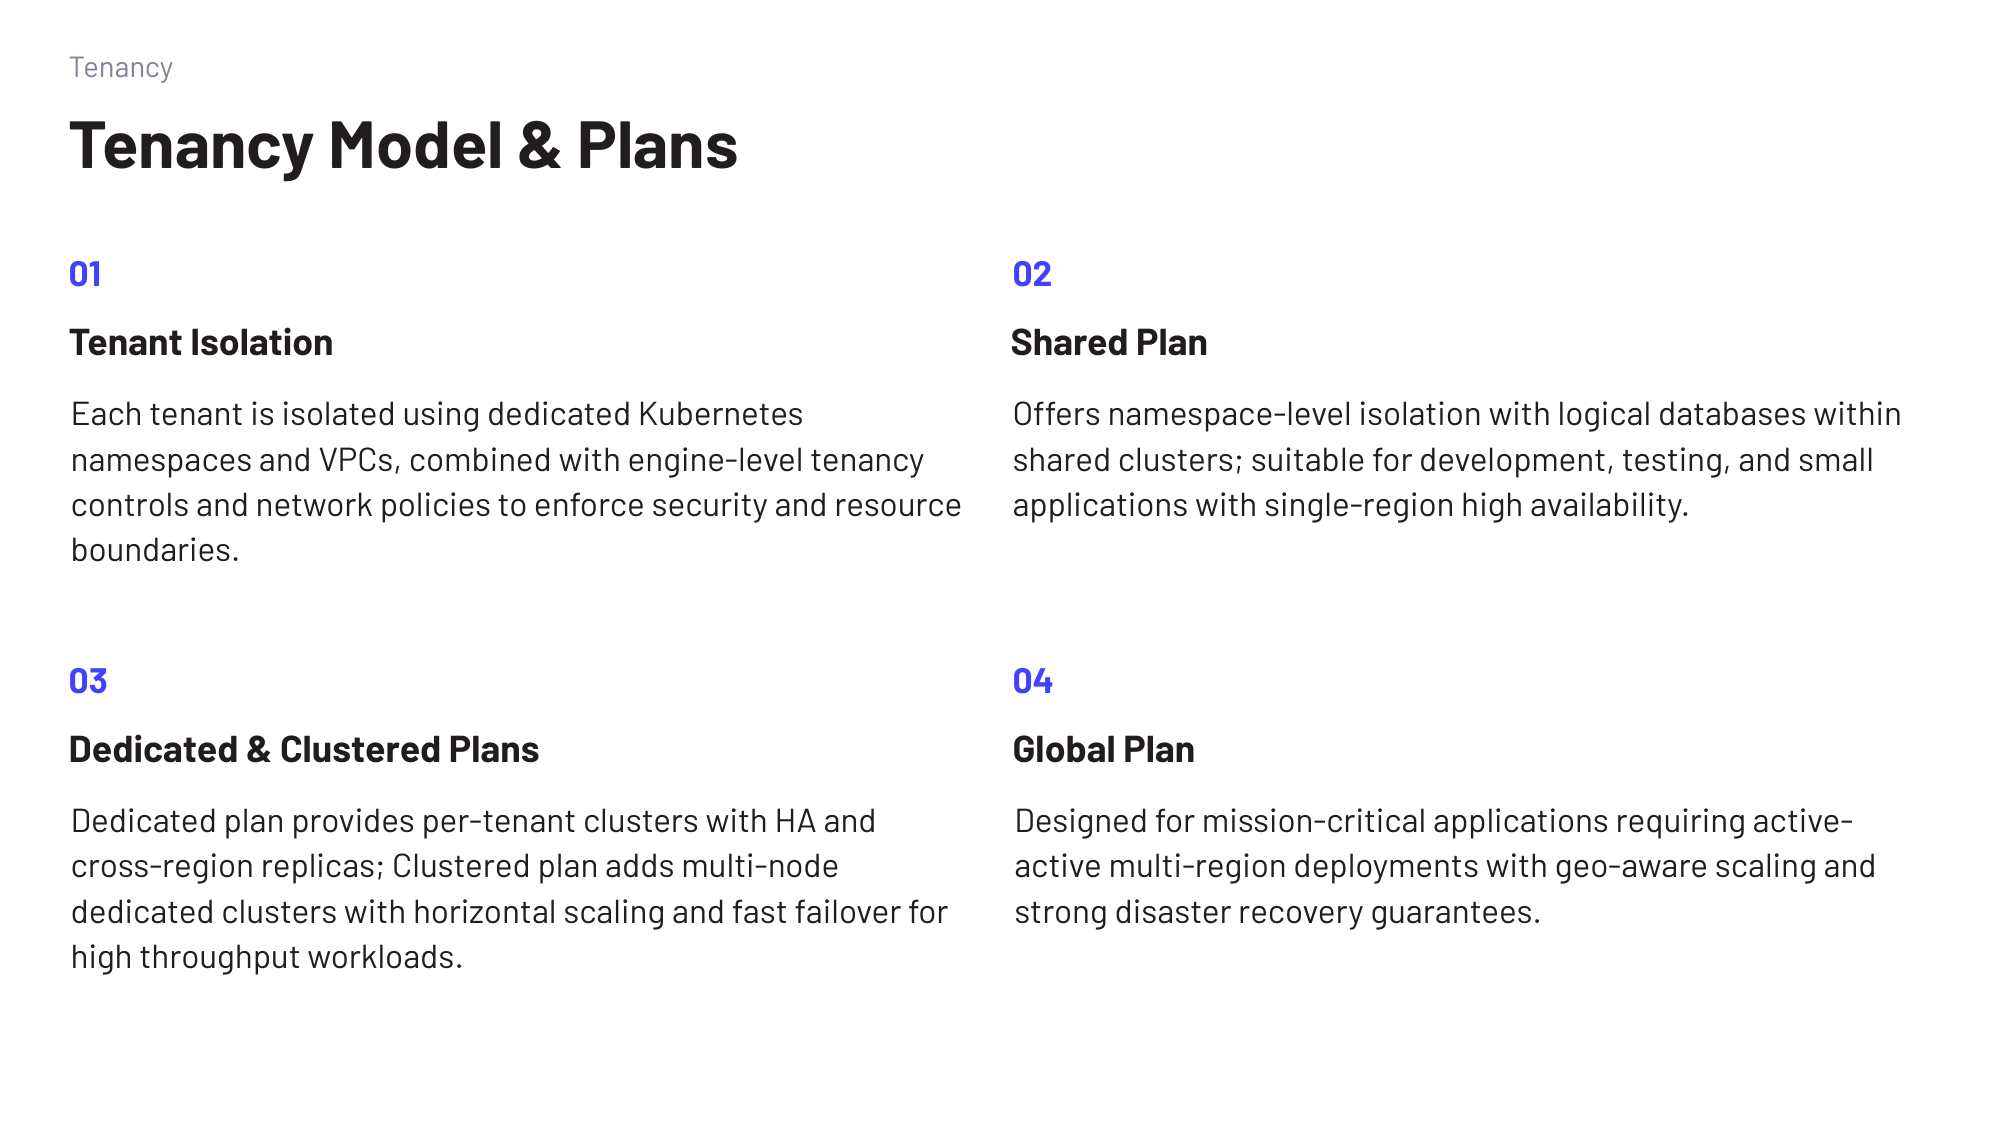

Tenancy
# Tenancy Model & Plans
01
02
Tenant Isolation
Shared Plan
Each tenant is isolated using dedicated Kubernetes namespaces and VPCs, combined with engine-level tenancy controls and network policies to enforce security and resource boundaries.
Offers namespace-level isolation with logical databases within shared clusters; suitable for development, testing, and small applications with single-region high availability.
03
04
Dedicated & Clustered Plans
Global Plan
Dedicated plan provides per-tenant clusters with HA and cross-region replicas; Clustered plan adds multi-node dedicated clusters with horizontal scaling and fast failover for high throughput workloads.
Designed for mission-critical applications requiring active-active multi-region deployments with geo-aware scaling and strong disaster recovery guarantees.